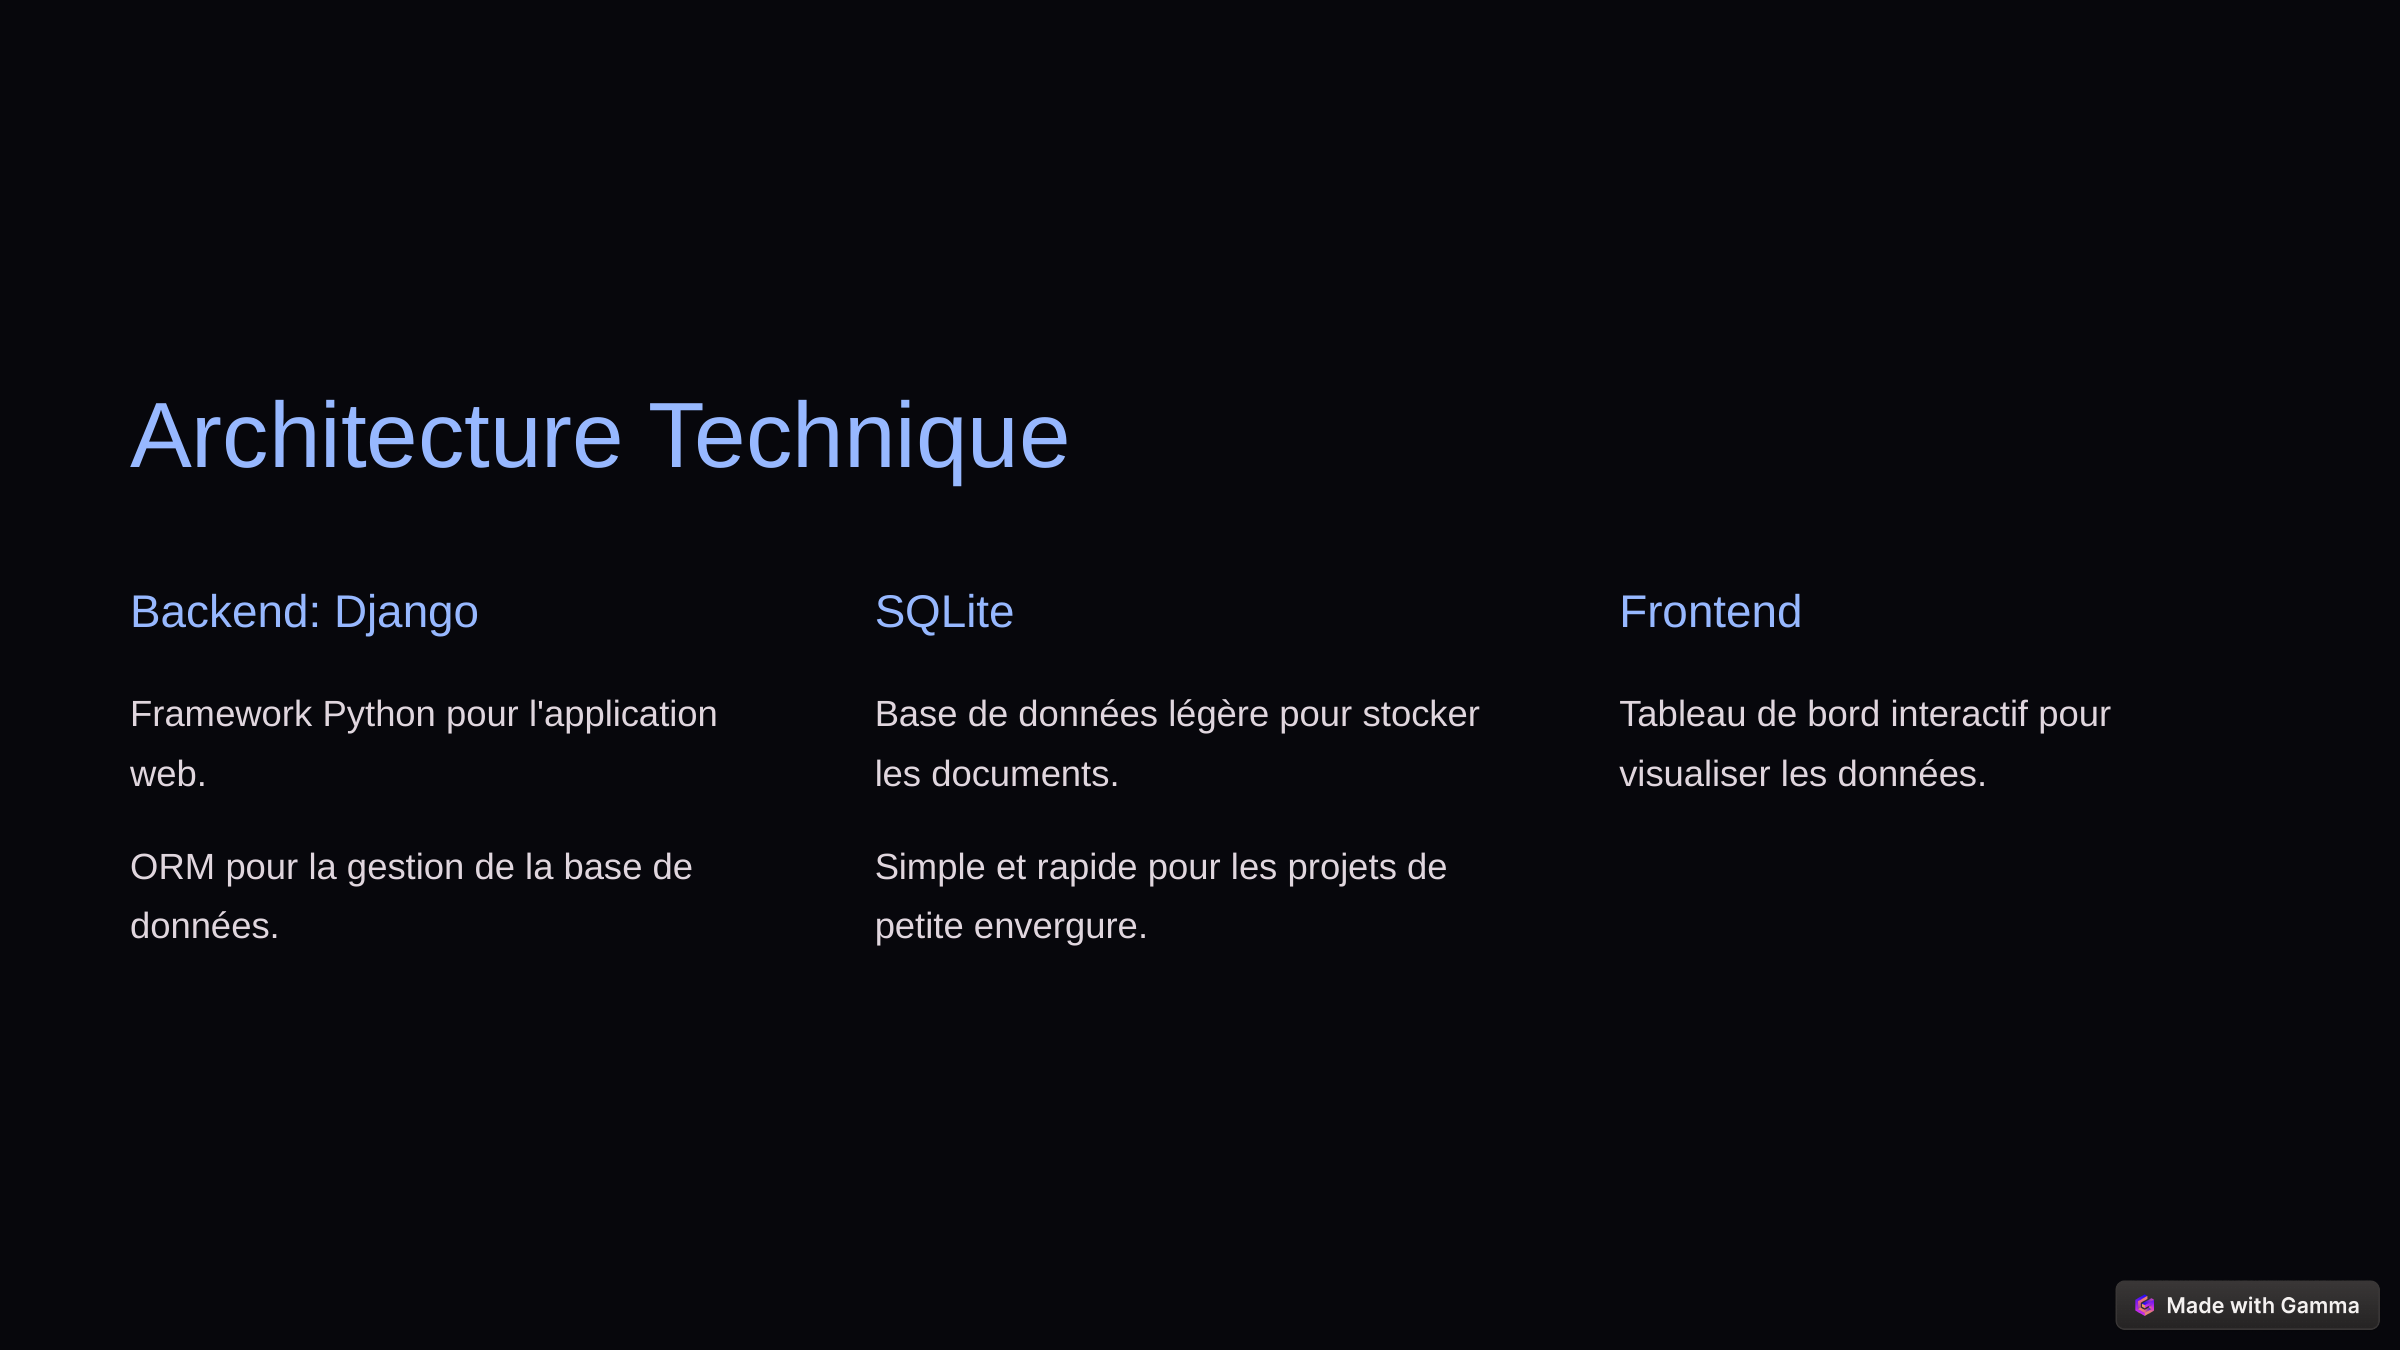

Architecture Technique
Backend: Django
SQLite
Frontend
Framework Python pour l'application web.
Base de données légère pour stocker les documents.
Tableau de bord interactif pour visualiser les données.
ORM pour la gestion de la base de données.
Simple et rapide pour les projets de petite envergure.